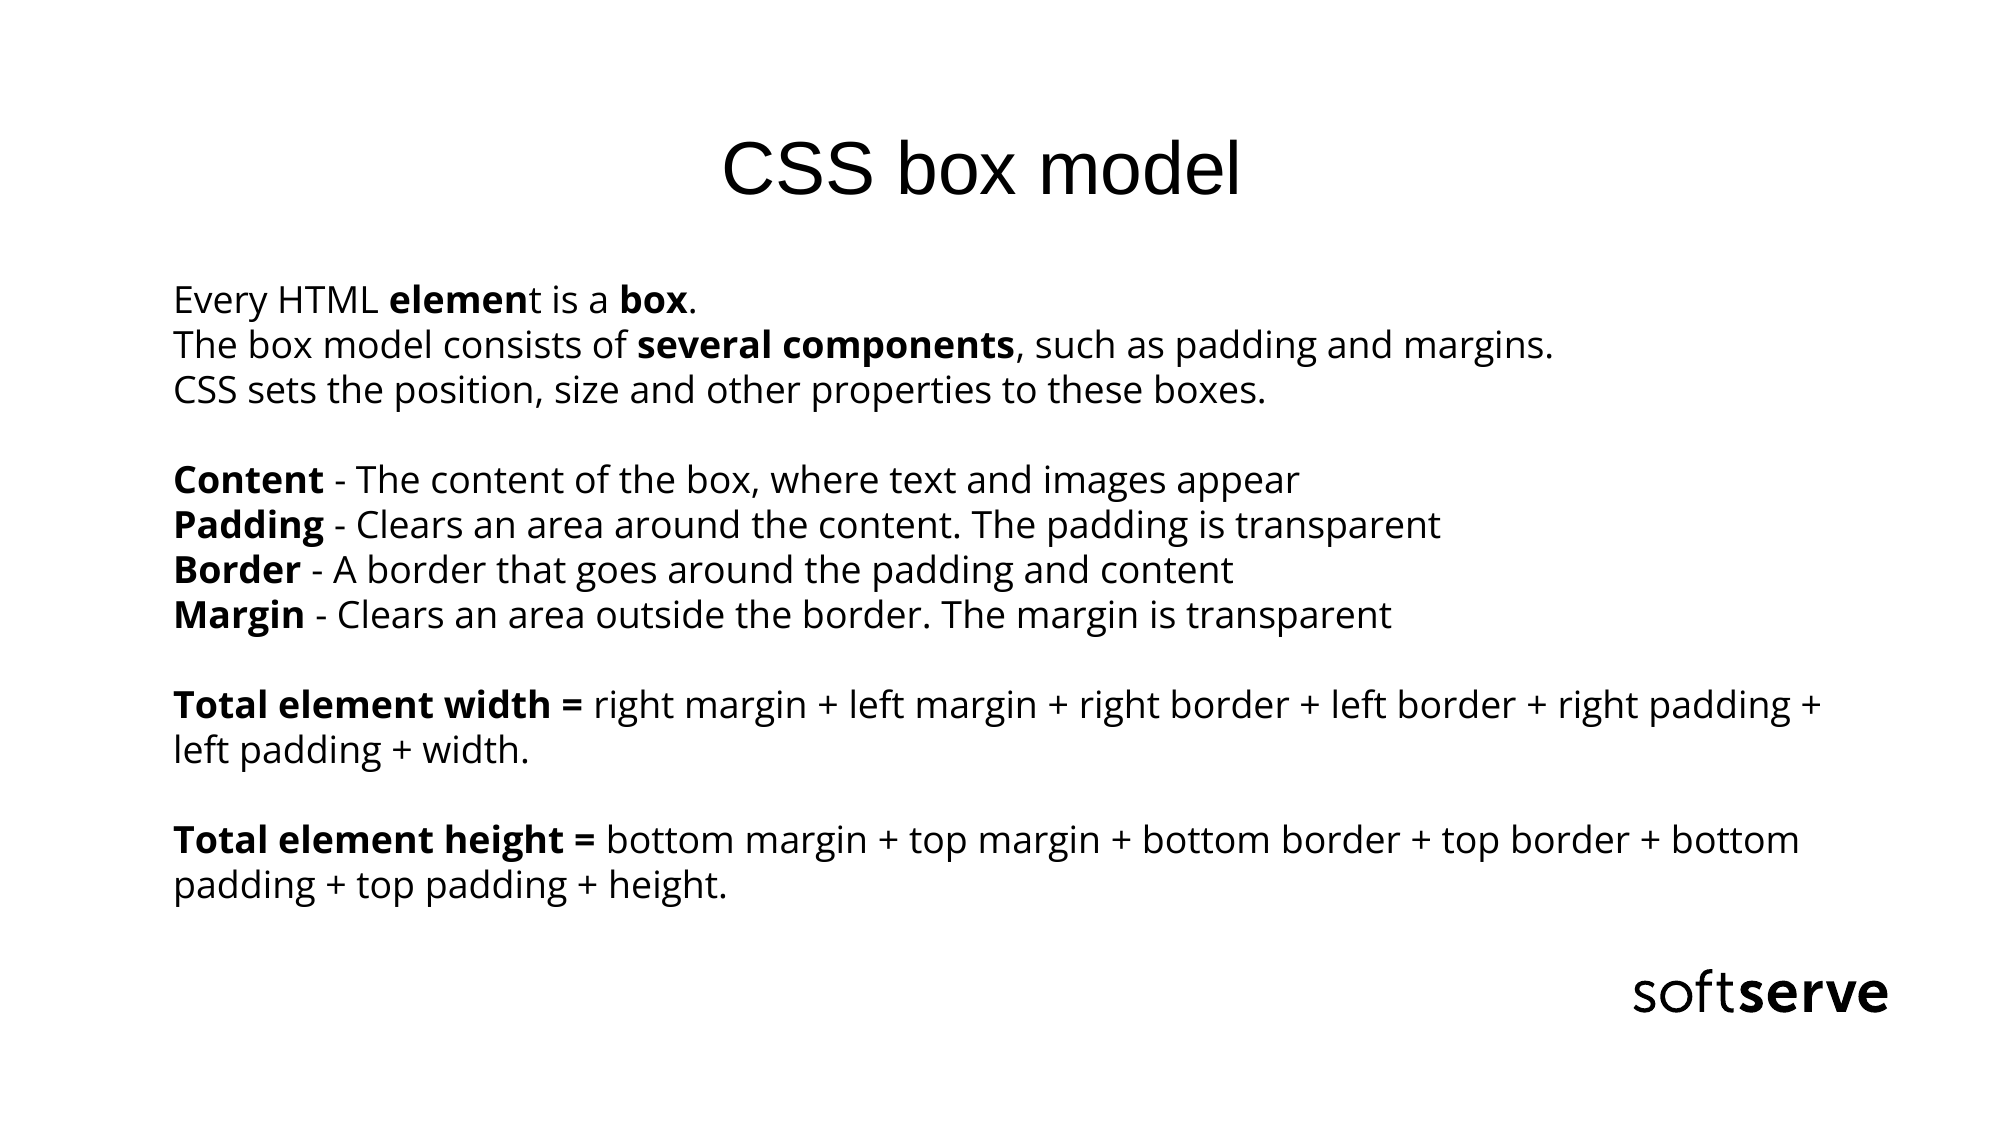

# CSS box model
Every HTML element is a box.
The box model consists of several components, such as padding and margins.
CSS sets the position, size and other properties to these boxes.

Content - The content of the box, where text and images appear
Padding - Clears an area around the content. The padding is transparent
Border - A border that goes around the padding and content
Margin - Clears an area outside the border. The margin is transparent

Total element width = right margin + left margin + right border + left border + right padding + left padding + width.

Total element height = bottom margin + top margin + bottom border + top border + bottom padding + top padding + height.